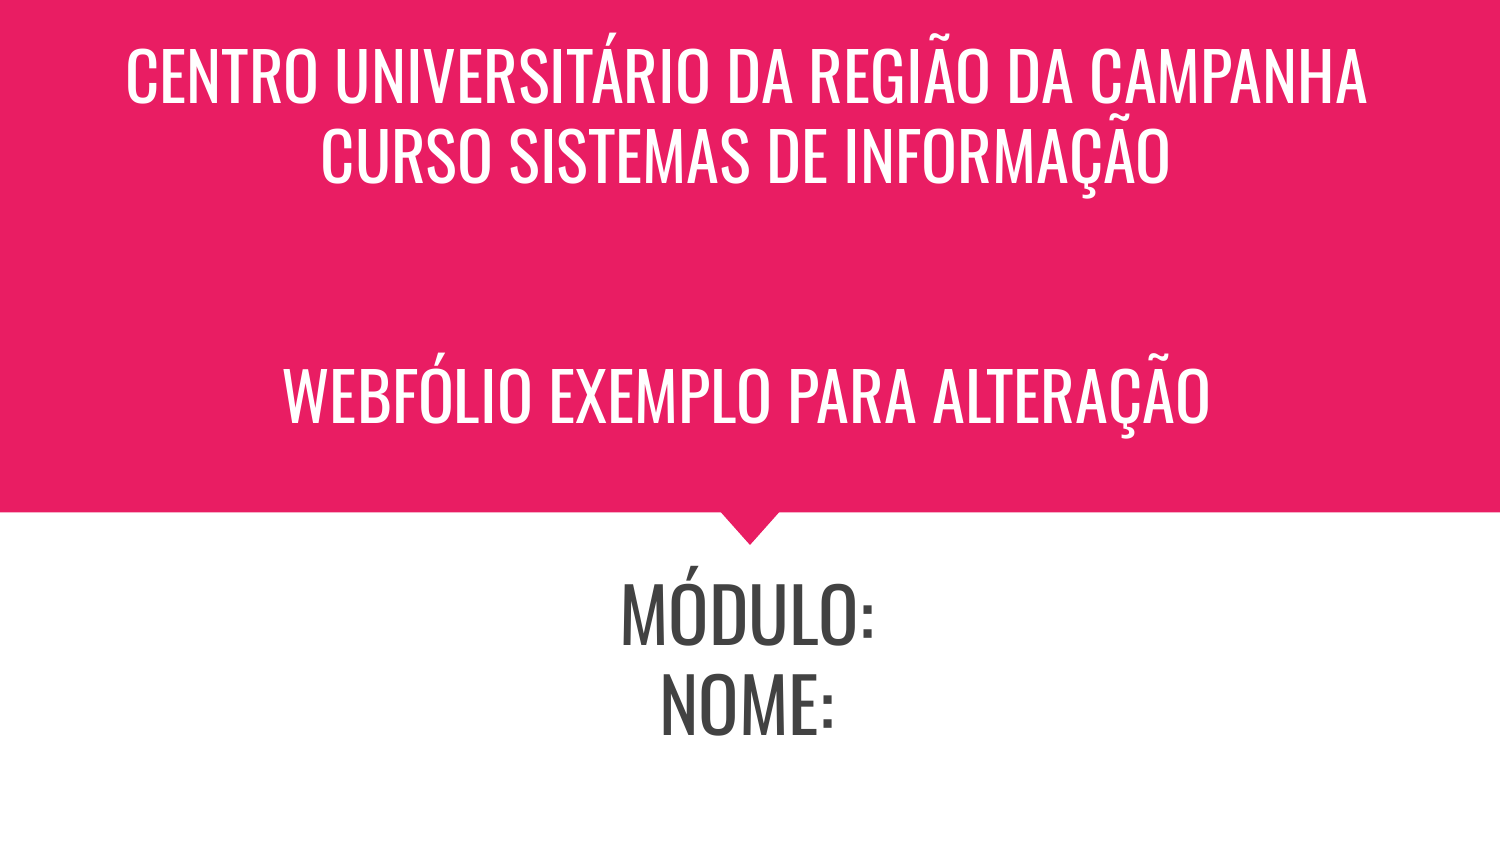

# CENTRO UNIVERSITÁRIO DA REGIÃO DA CAMPANHA CURSO SISTEMAS DE INFORMAÇÃO WEBFÓLIO EXEMPLO PARA ALTERAÇÃO
MÓDULO:
NOME: